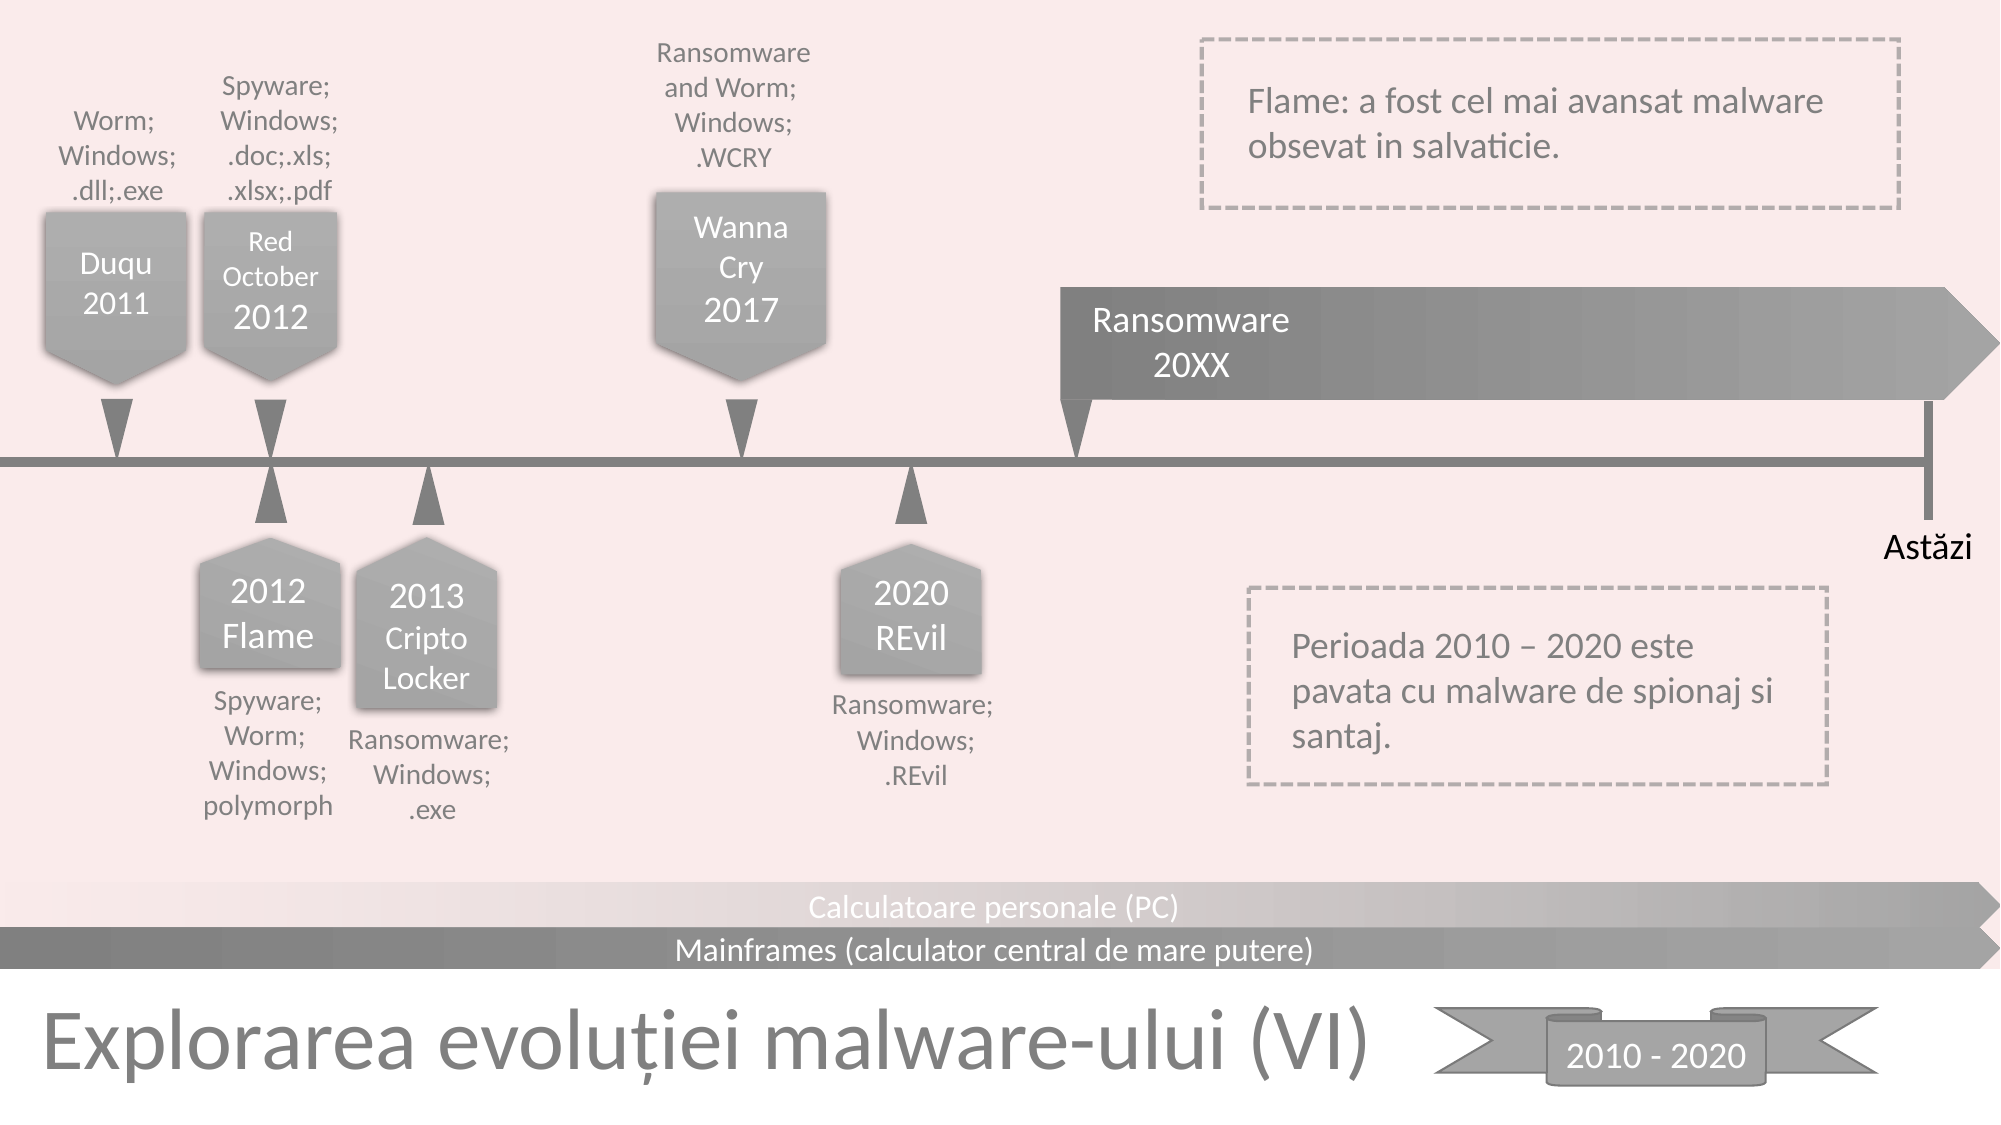

Ransomware and Worm;
Windows;
.WCRY

Spyware;
Windows;
.doc;.xls;
.xlsx;.pdf
Flame: a fost cel mai avansat malware obsevat in salvaticie.
Worm;
Windows;
.dll;.exe
Wanna
Cry
2017
Duqu
2011
Red October
2012

Ransomware
20XX

Astăzi

2012
Flame
2020
REvil
2013
Cripto
Locker

Perioada 2010 – 2020 este pavata cu malware de spionaj si santaj.
Spyware;
Worm;
Windows;
polymorph
Ransomware;
Windows;
.REvil
Ransomware;
Windows;
.exe
Calculatoare personale (PC)
Mainframes (calculator central de mare putere)
# Explorarea evoluției malware-ului (VI)
2010 - 2020